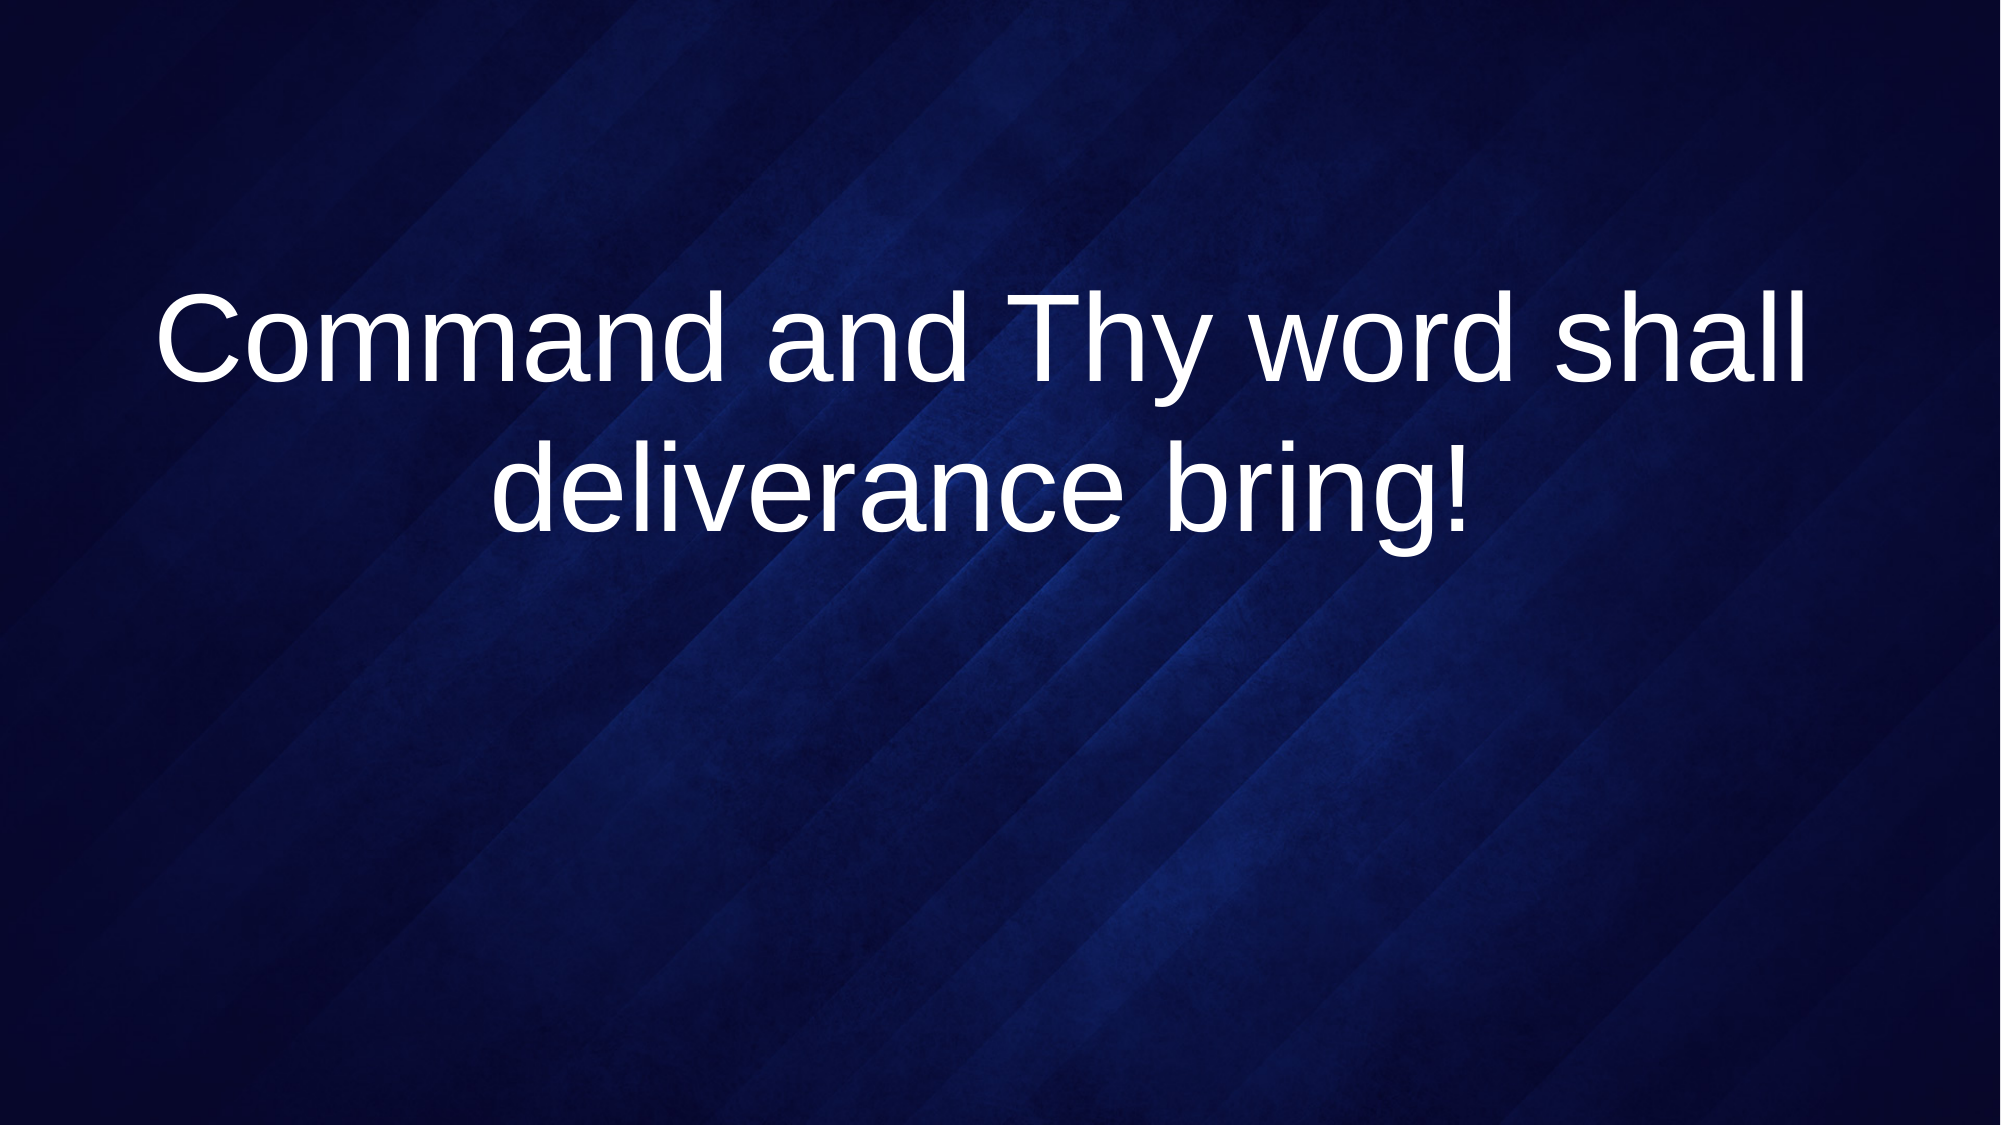

# Command and Thy word shall deliverance bring!